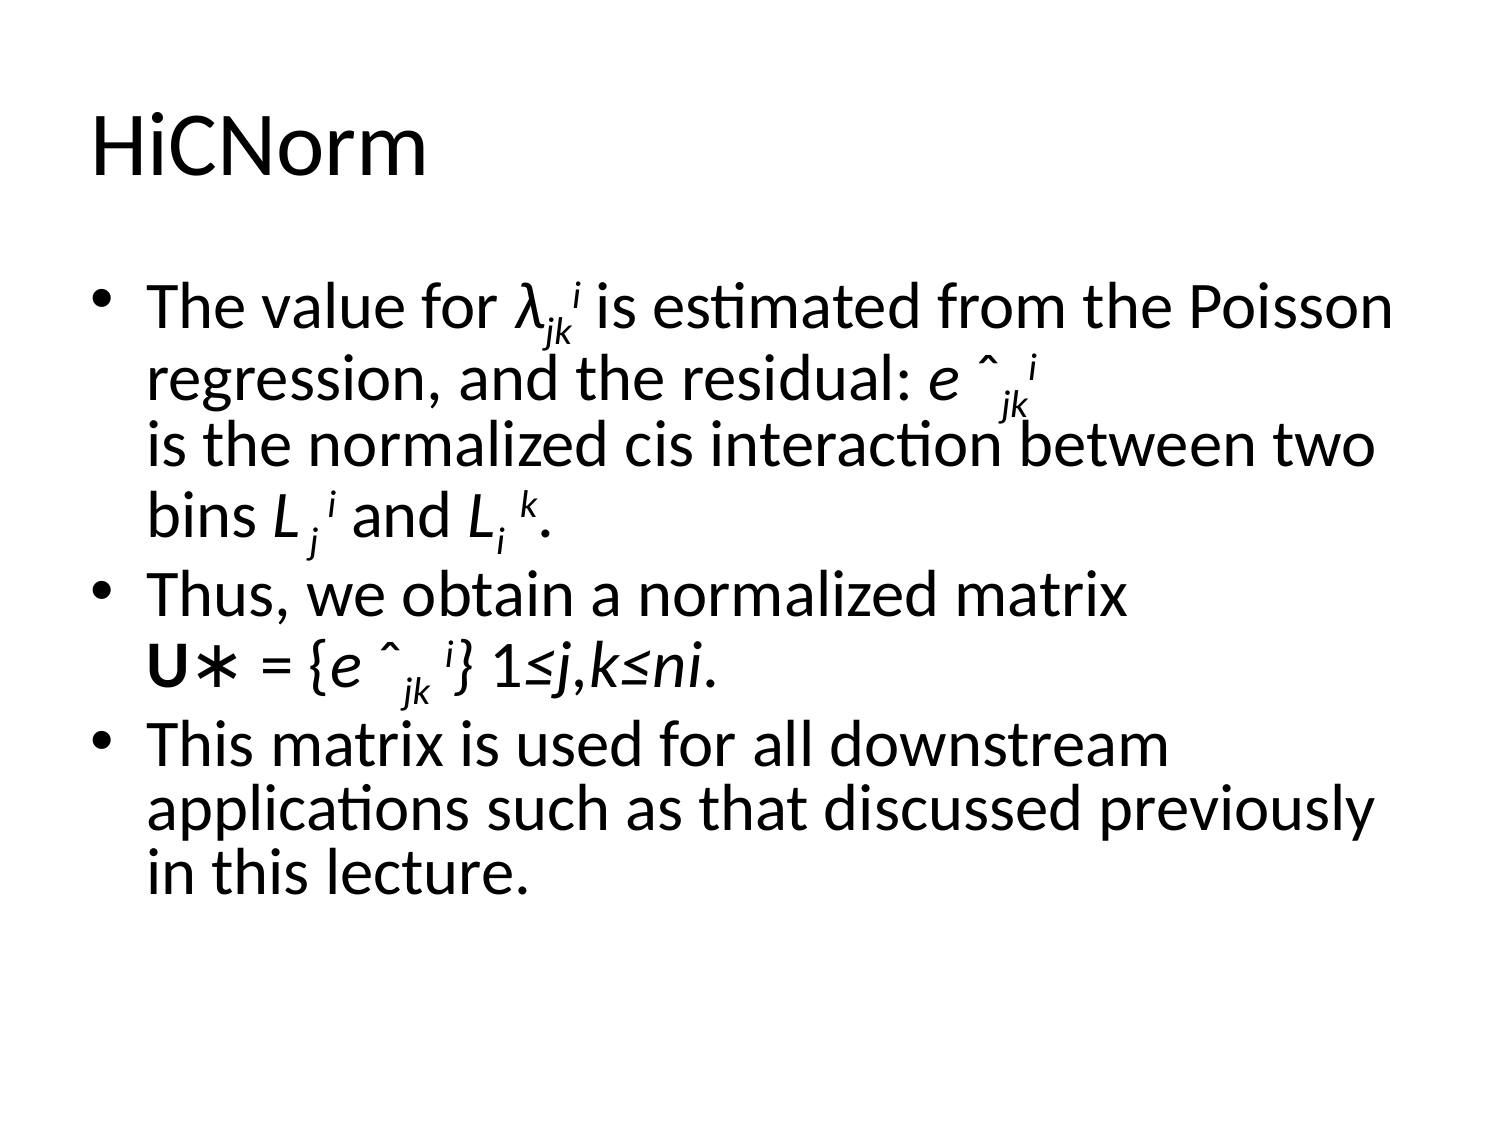

# HiCNorm
The value for λjki is estimated from the Poisson regression, and the residual: e ˆjki
is the normalized cis interaction between two bins L j i and Li k.
Thus, we obtain a normalized matrix
U∗ = {e ˆjk i} 1≤j,k≤ni.
This matrix is used for all downstream applications such as that discussed previously in this lecture.